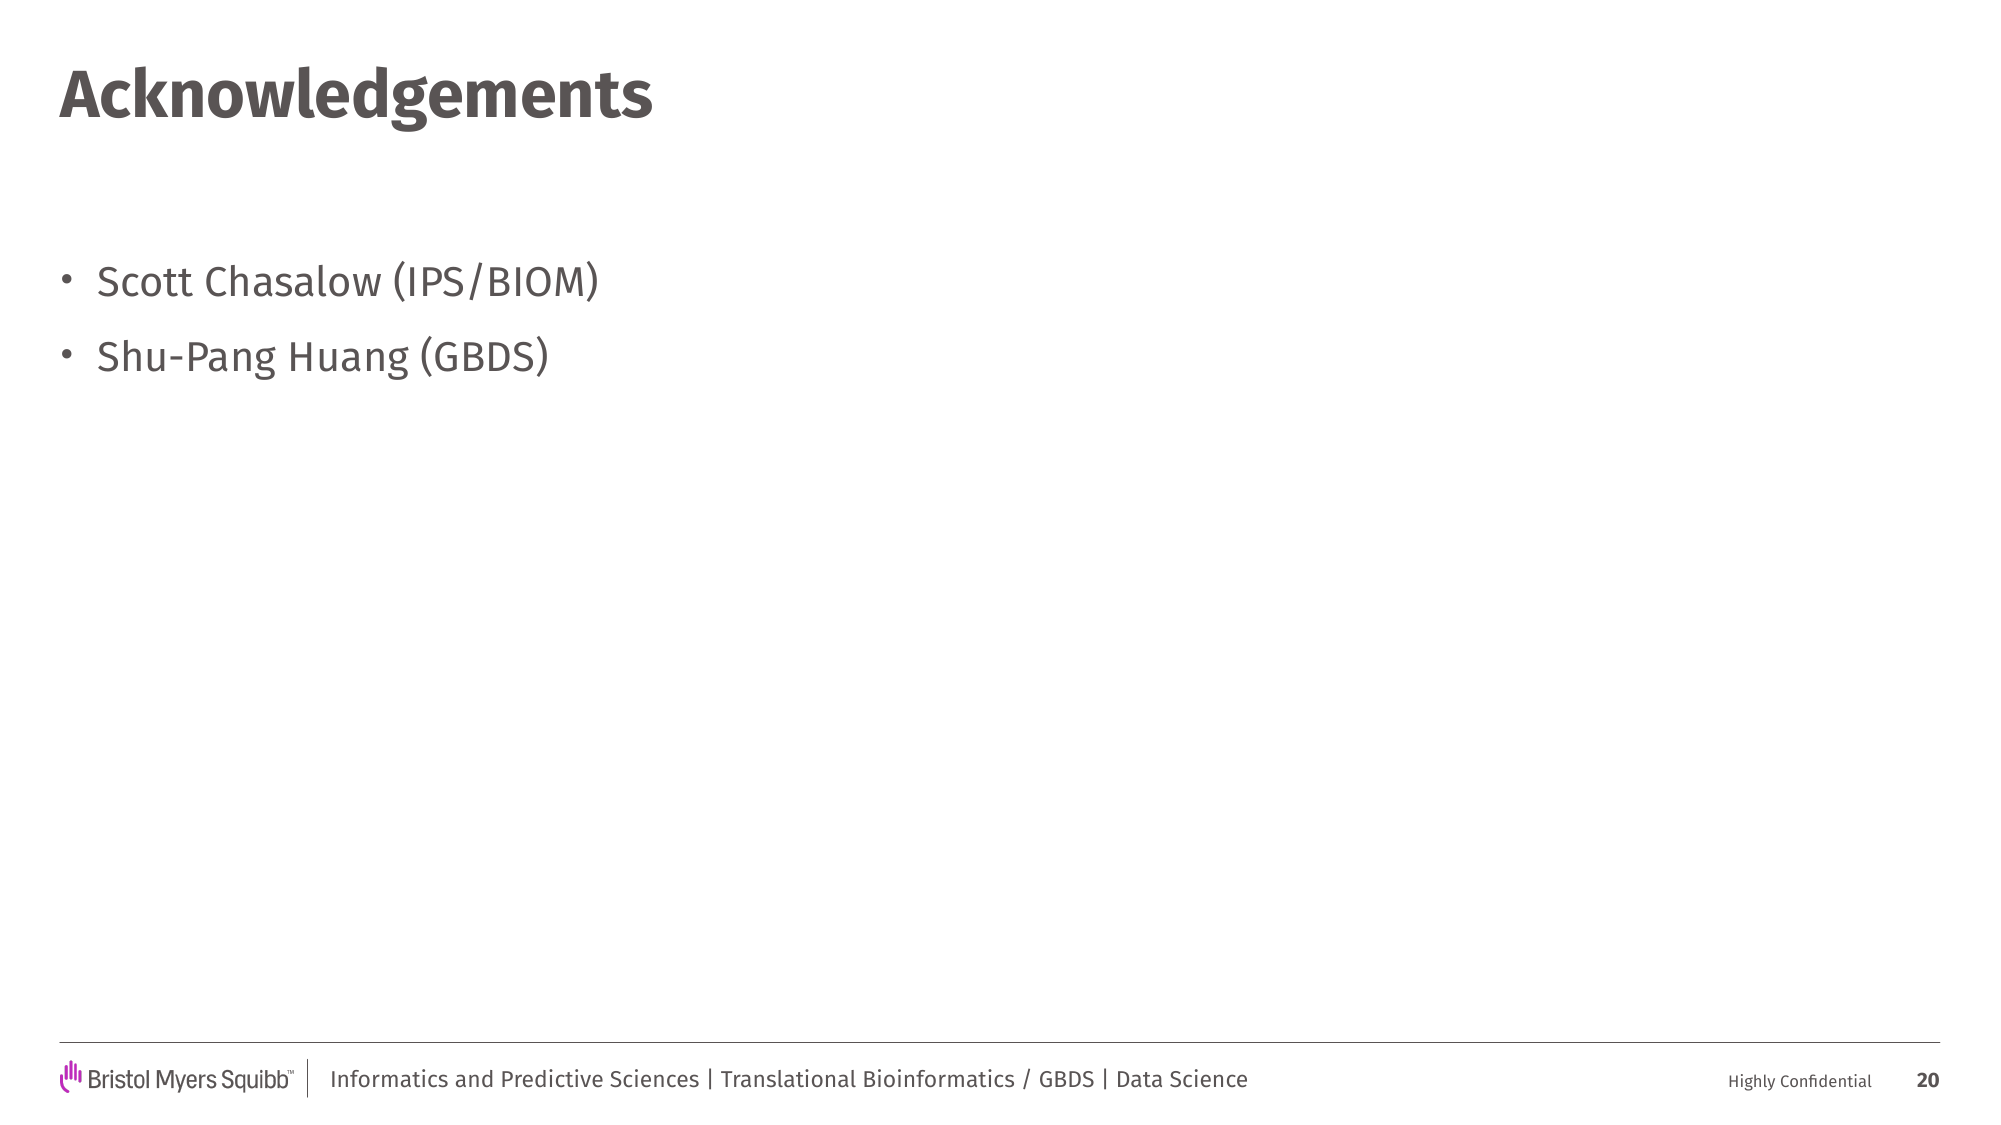

# Acknowledgements
Scott Chasalow (IPS/BIOM)
Shu-Pang Huang (GBDS)
20